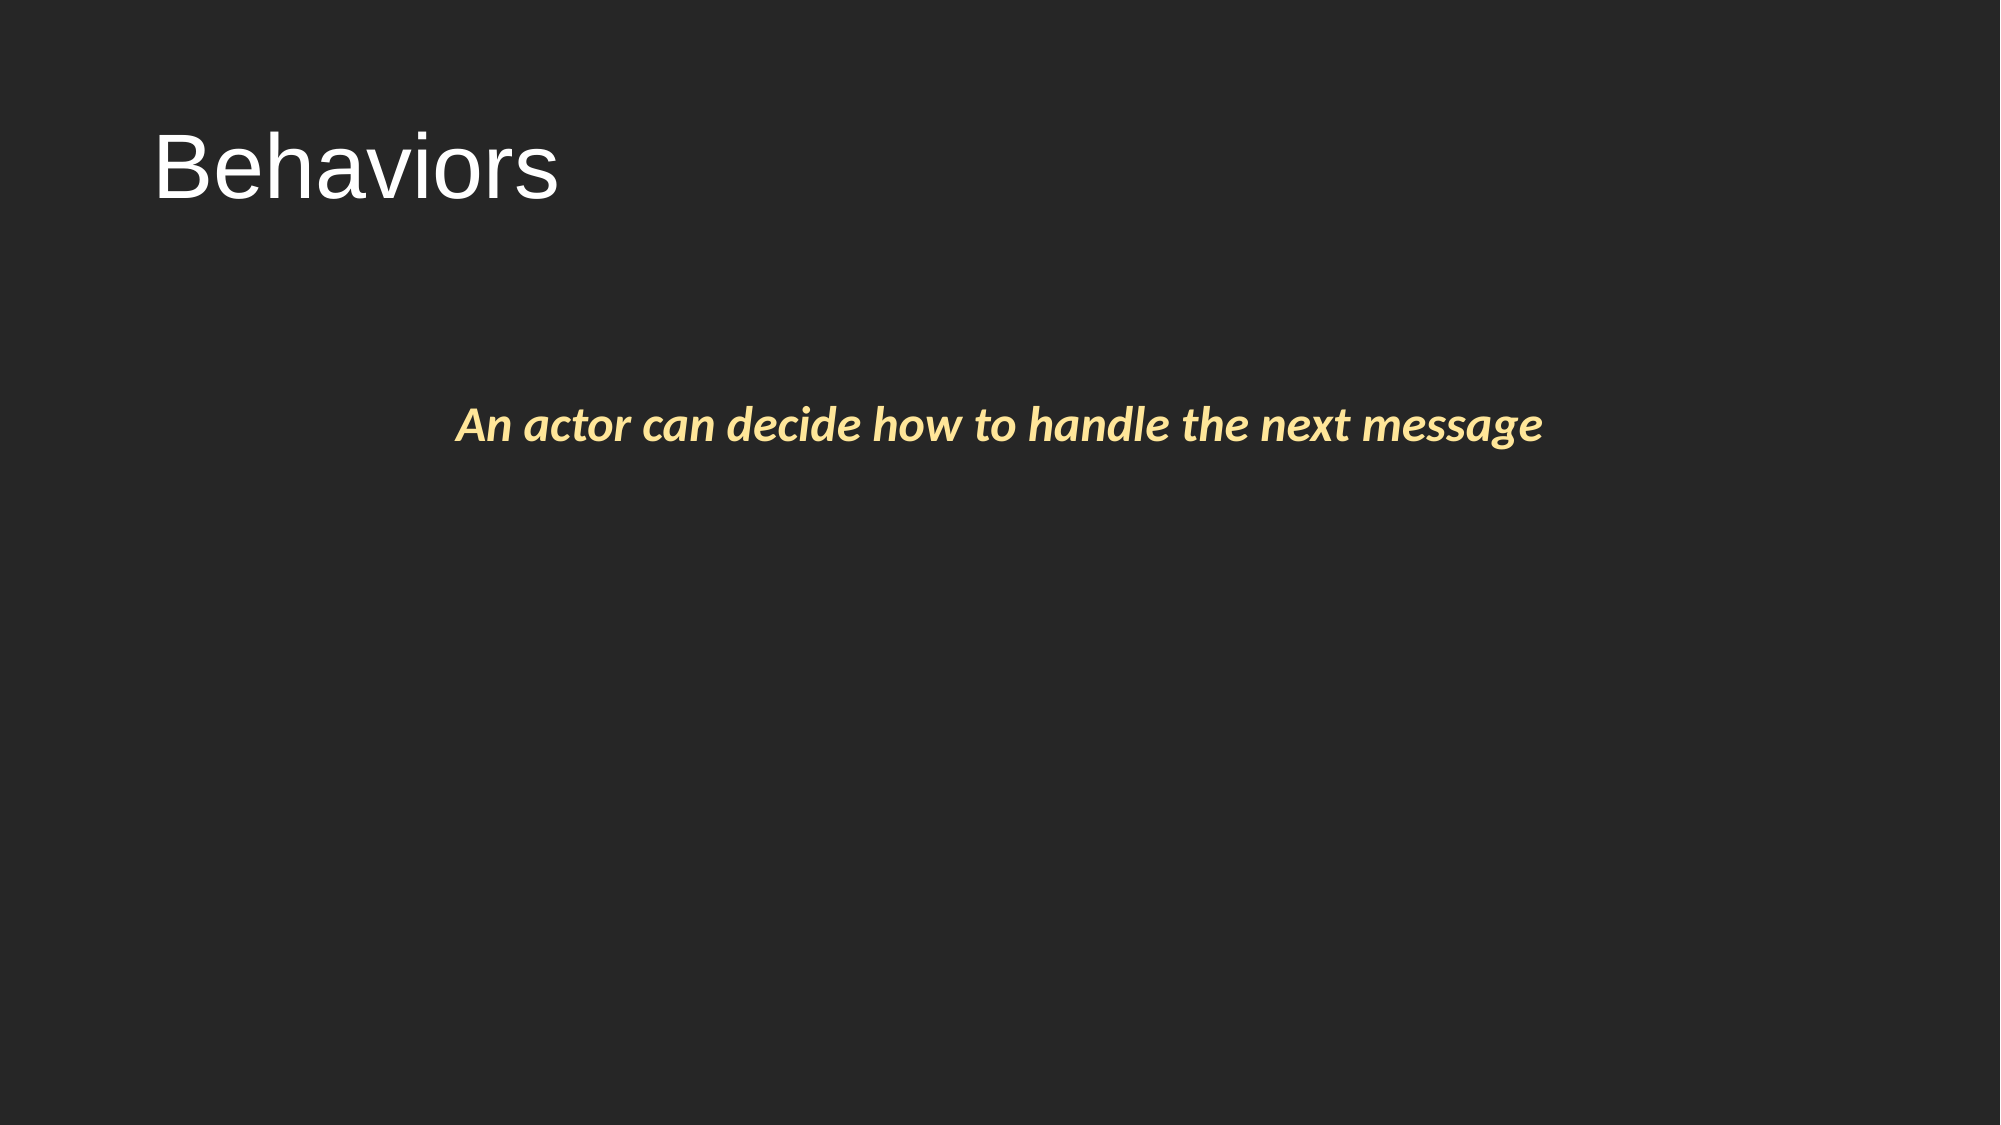

# Behaviors

An actor can decide how to handle the next message